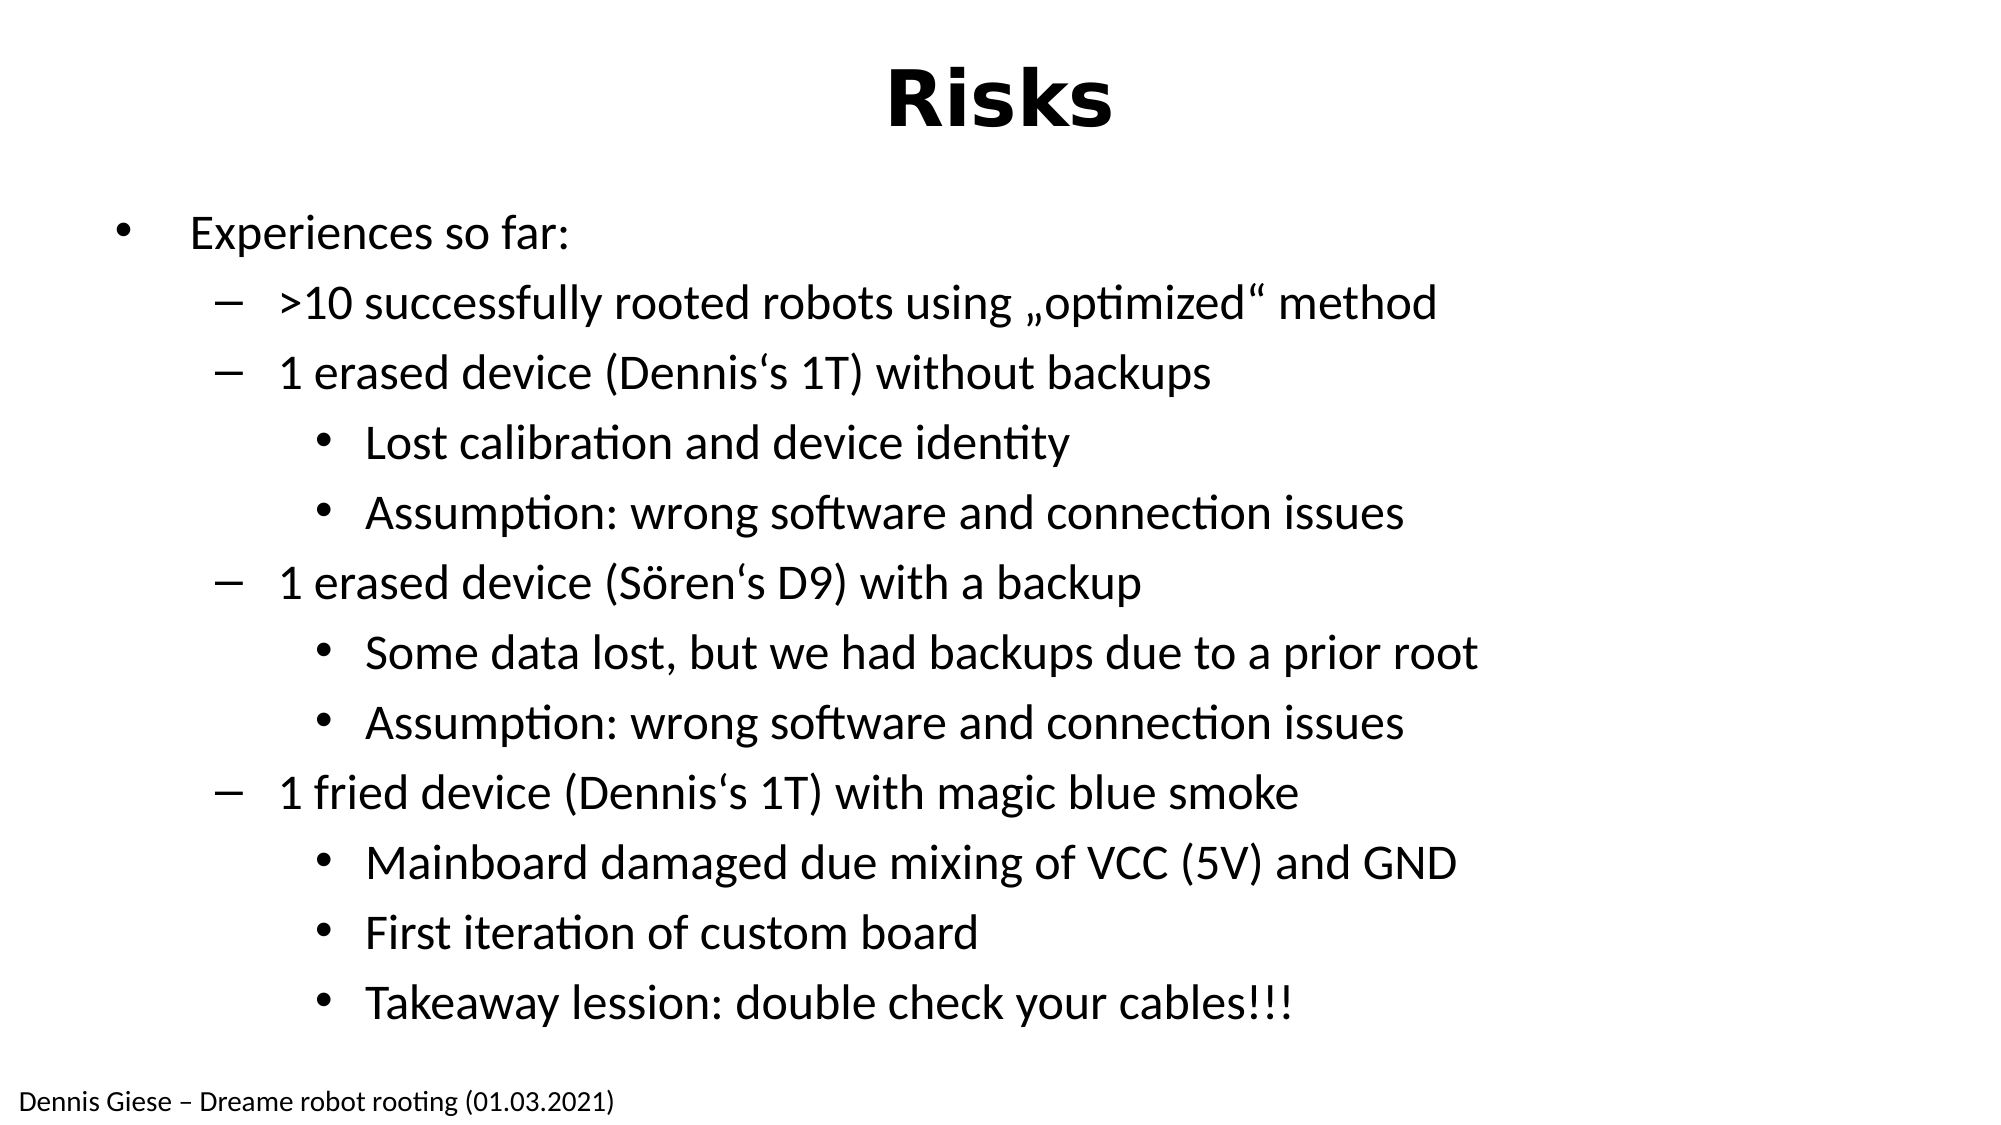

# Risks
Experiences so far:
>10 successfully rooted robots using „optimized“ method
1 erased device (Dennis‘s 1T) without backups
Lost calibration and device identity
Assumption: wrong software and connection issues
1 erased device (Sören‘s D9) with a backup
Some data lost, but we had backups due to a prior root
Assumption: wrong software and connection issues
1 fried device (Dennis‘s 1T) with magic blue smoke
Mainboard damaged due mixing of VCC (5V) and GND
First iteration of custom board
Takeaway lession: double check your cables!!!